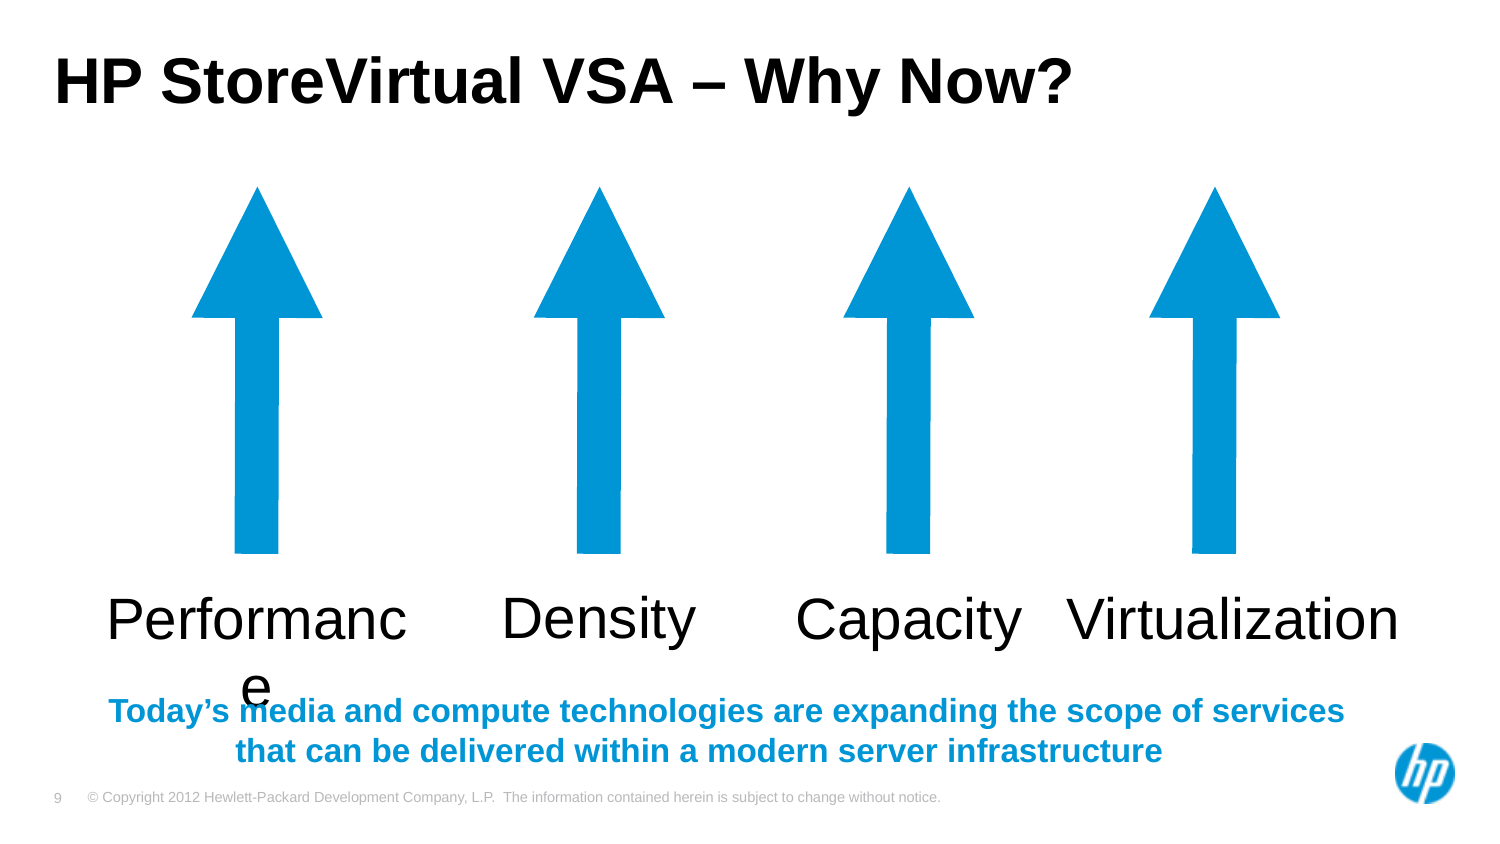

# HP StoreVirtual VSA – Why Now?
Performance
Density
Capacity
Virtualization
Today’s media and compute technologies are expanding the scope of services that can be delivered within a modern server infrastructure